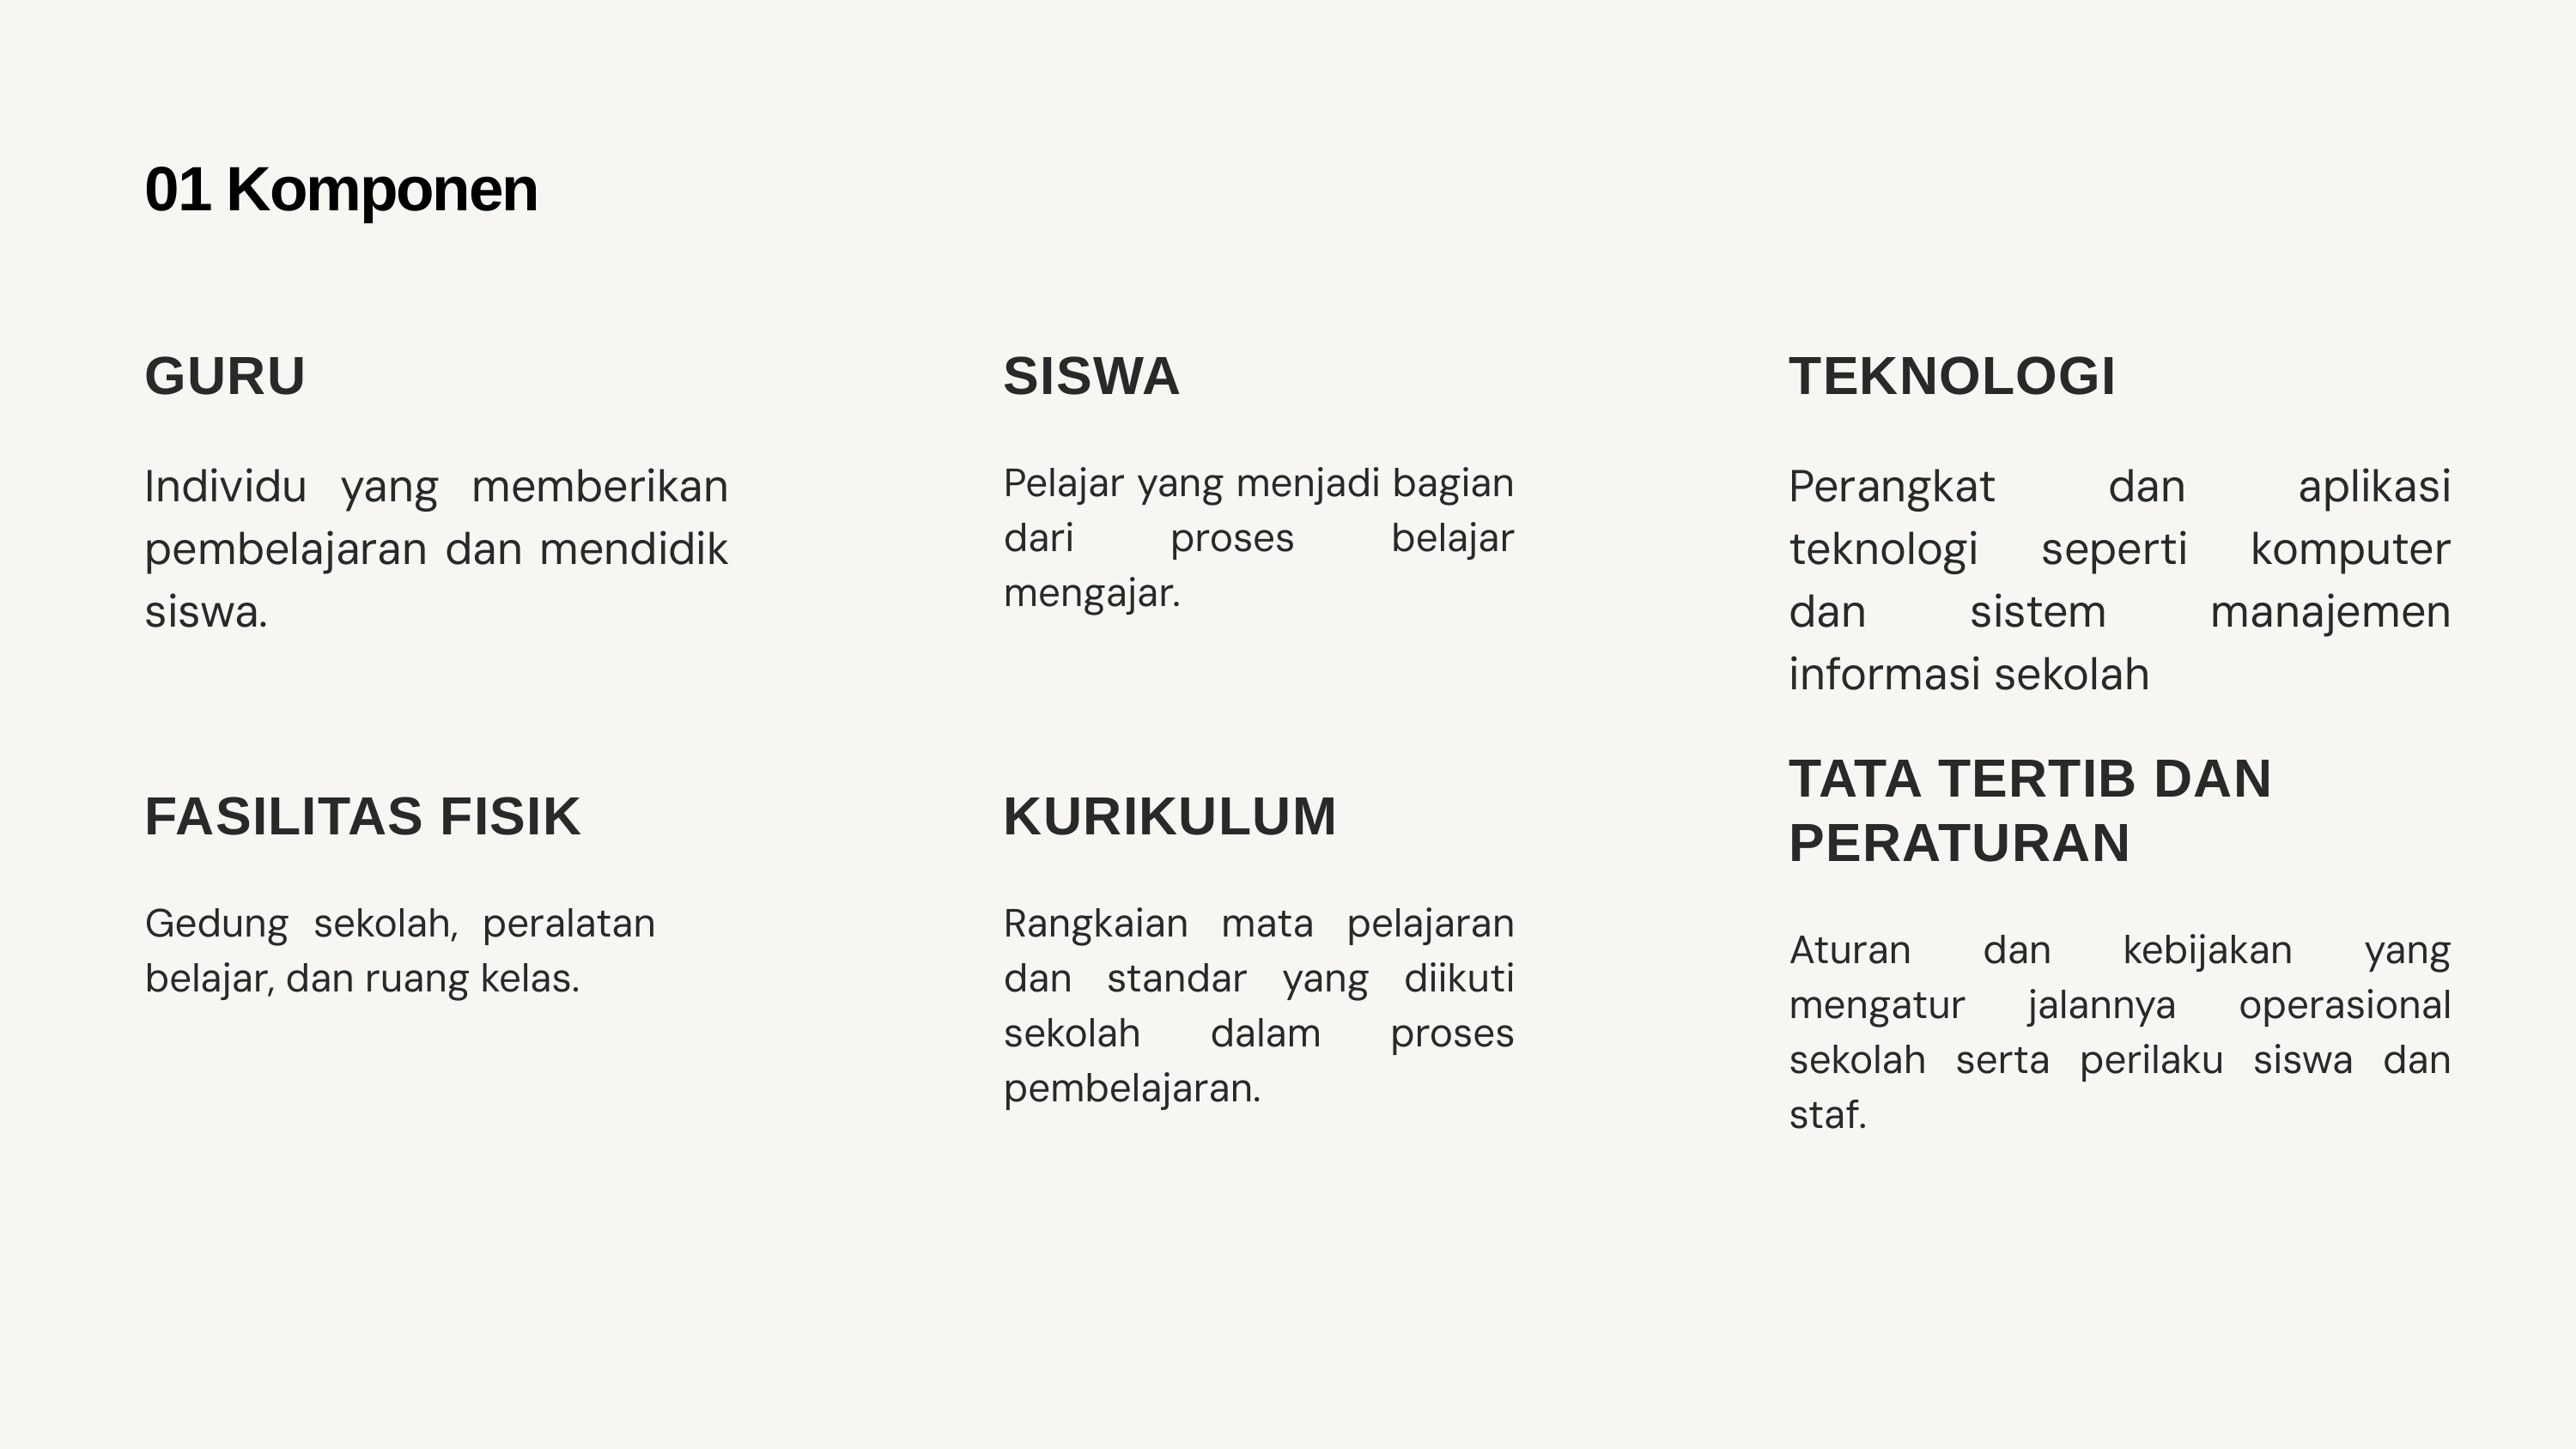

01 Komponen

GURU
Individu yang memberikan pembelajaran dan mendidik siswa.
SISWA
Pelajar yang menjadi bagian dari proses belajar mengajar.
TEKNOLOGI
Perangkat dan aplikasi teknologi   seperti   komputer dan sistem manajemen informasi sekolah
TATA TERTIB DAN PERATURAN
Aturan dan kebijakan yang mengatur jalannya operasional sekolah serta perilaku siswa dan staf.
FASILITAS FISIK
Gedung sekolah, peralatan belajar, dan ruang kelas.
KURIKULUM
Rangkaian mata pelajaran dan standar yang diikuti sekolah dalam proses pembelajaran.